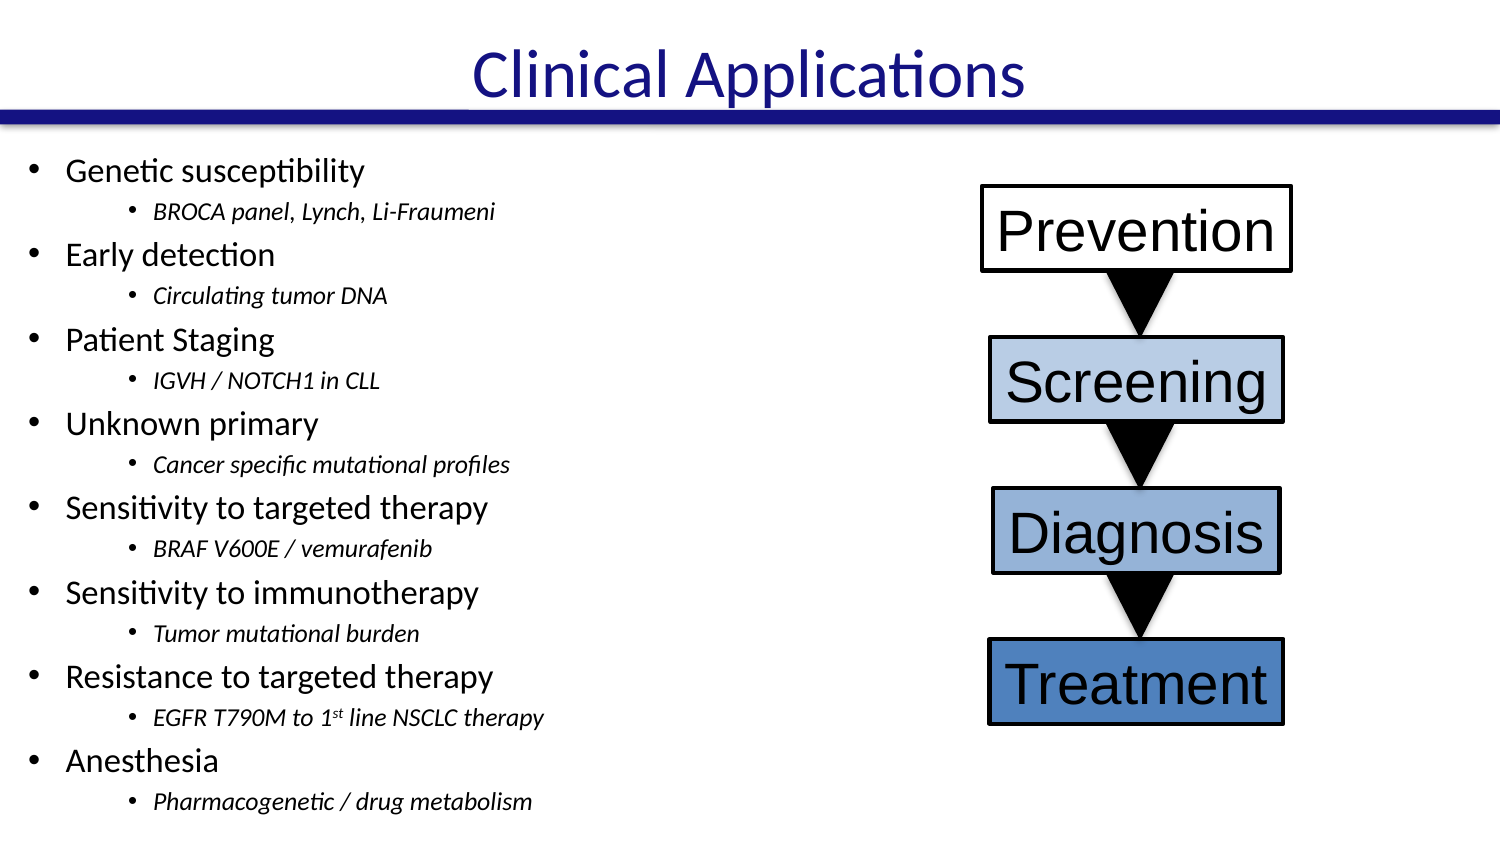

# Clinical Applications
Genetic susceptibility
BROCA panel, Lynch, Li-Fraumeni
Early detection
Circulating tumor DNA
Patient Staging
IGVH / NOTCH1 in CLL
Unknown primary
Cancer specific mutational profiles
Sensitivity to targeted therapy
BRAF V600E / vemurafenib
Sensitivity to immunotherapy
Tumor mutational burden
Resistance to targeted therapy
EGFR T790M to 1st line NSCLC therapy
Anesthesia
Pharmacogenetic / drug metabolism

Prevention

Screening

Diagnosis

Treatment